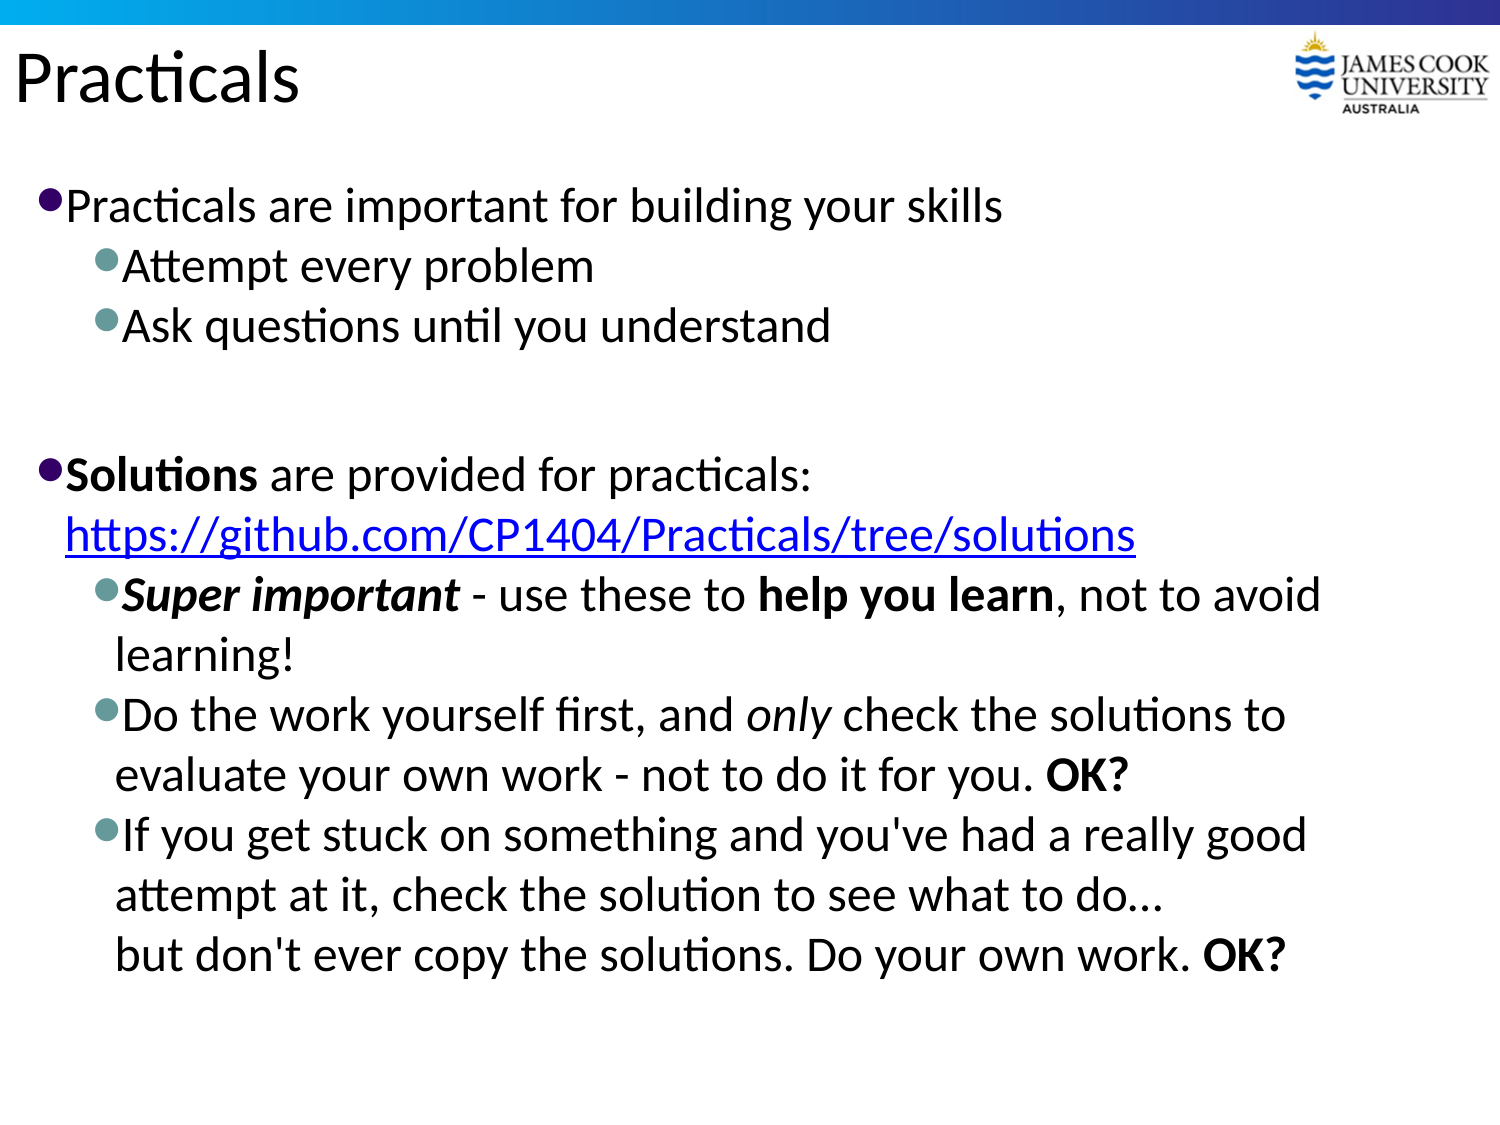

# Practicals
Practicals are important for building your skills
Attempt every problem
Ask questions until you understand

Solutions are provided for practicals:  https://github.com/CP1404/Practicals/tree/solutions
Super important - use these to help you learn, not to avoid learning!
Do the work yourself first, and only check the solutions to evaluate your own work - not to do it for you. OK?
If you get stuck on something and you've had a really good attempt at it, check the solution to see what to do…
but don't ever copy the solutions. Do your own work. OK?